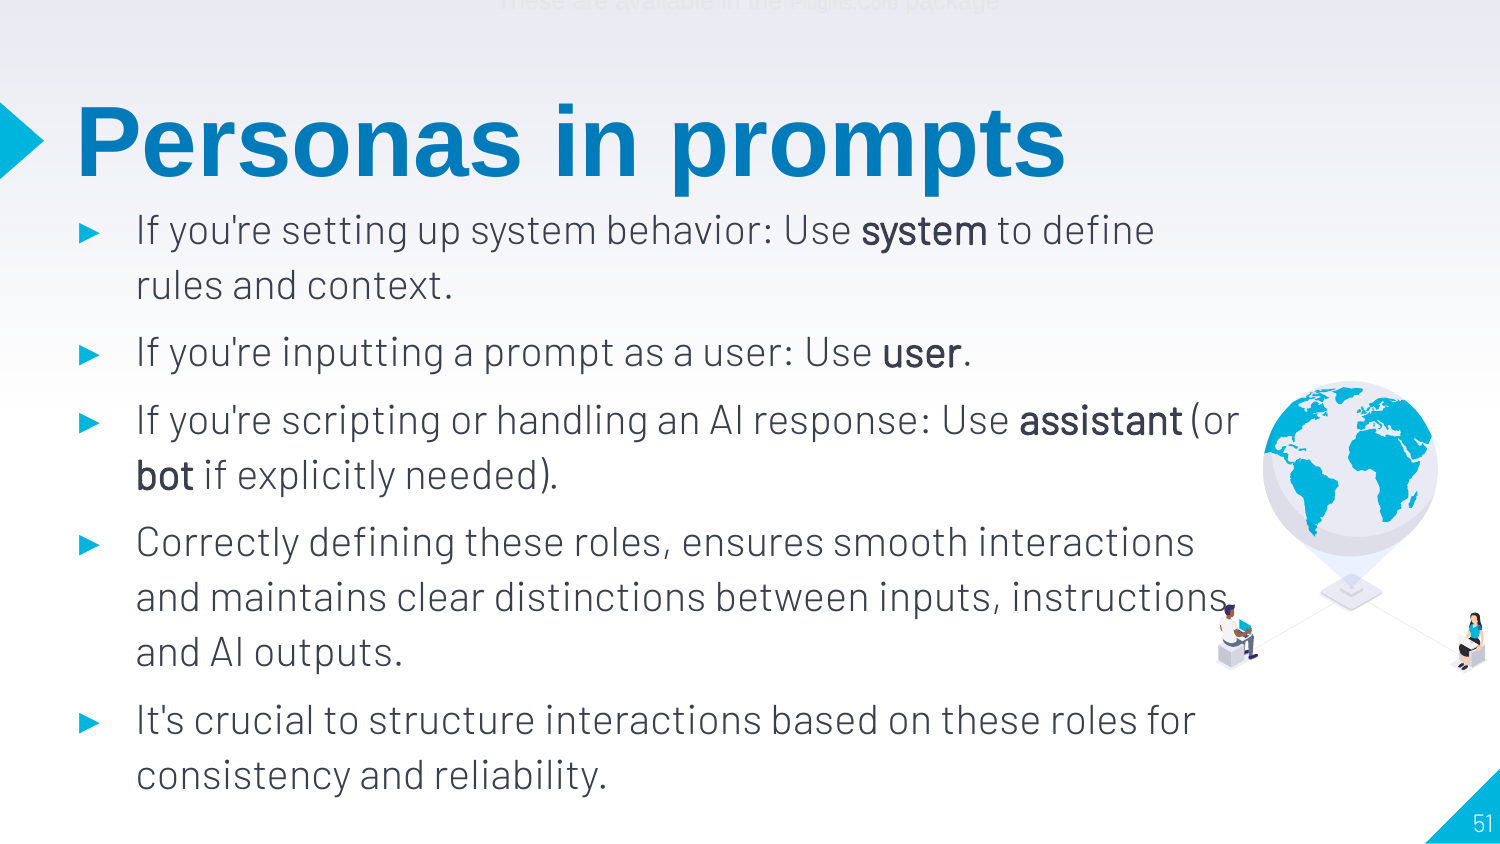

These are available in the Plugins.Core package
# Personas in prompts
If you're setting up system behavior: Use system to define rules and context.
If you're inputting a prompt as a user: Use user.
If you're scripting or handling an AI response: Use assistant (or bot if explicitly needed).
Correctly defining these roles, ensures smooth interactions and maintains clear distinctions between inputs, instructions, and AI outputs.
It's crucial to structure interactions based on these roles for consistency and reliability.

51